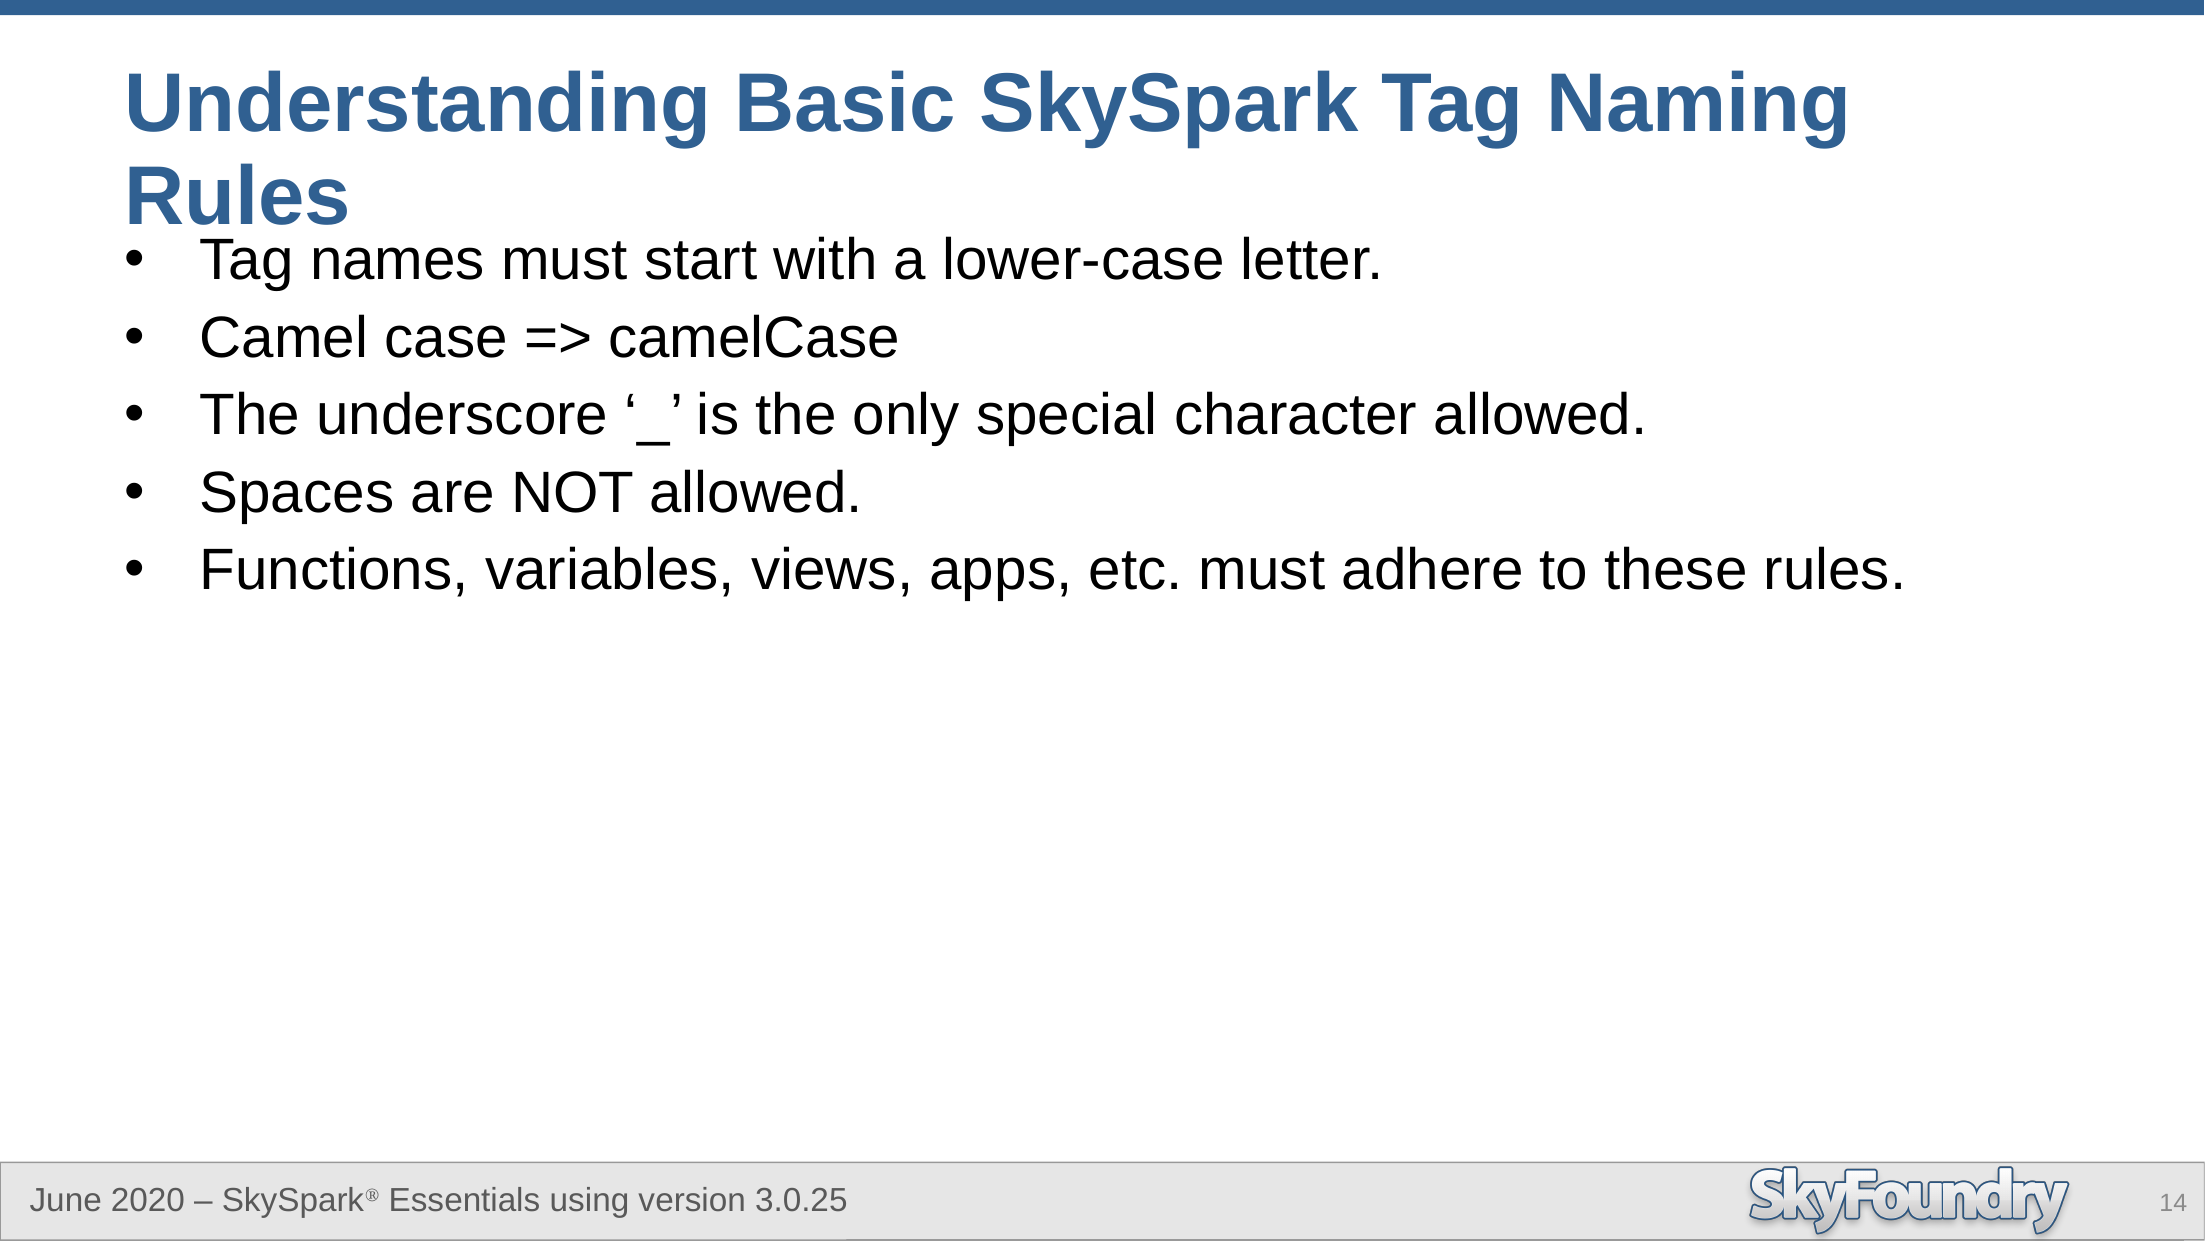

# Understanding Basic SkySpark Tag Naming Rules
Tag names must start with a lower-case letter.
Camel case => camelCase
The underscore ‘_’ is the only special character allowed.
Spaces are NOT allowed.
Functions, variables, views, apps, etc. must adhere to these rules.
14